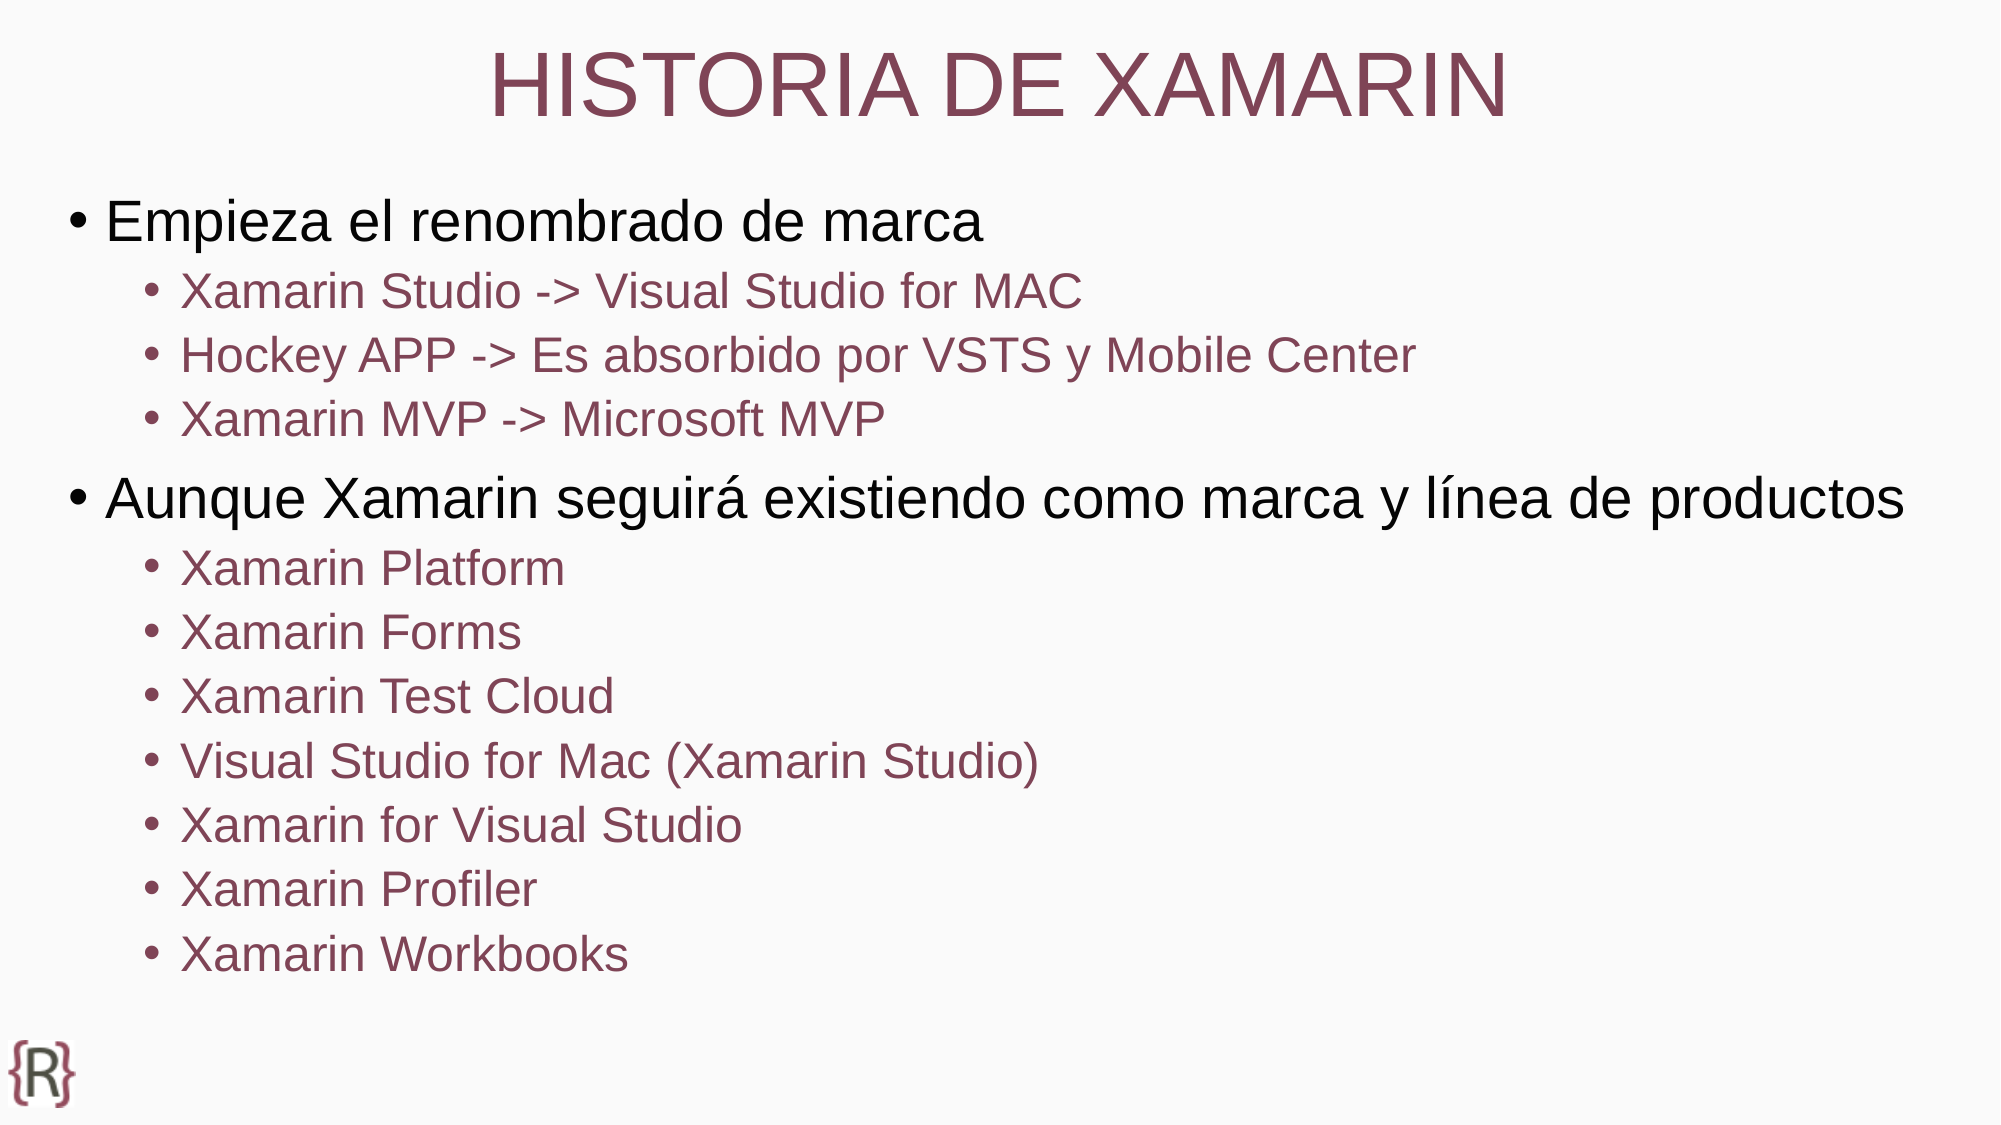

# HISTORIA DE XAMARIN
Empieza el renombrado de marca
Xamarin Studio -> Visual Studio for MAC
Hockey APP -> Es absorbido por VSTS y Mobile Center
Xamarin MVP -> Microsoft MVP
Aunque Xamarin seguirá existiendo como marca y línea de productos
Xamarin Platform
Xamarin Forms
Xamarin Test Cloud
Visual Studio for Mac (Xamarin Studio)
Xamarin for Visual Studio
Xamarin Profiler
Xamarin Workbooks